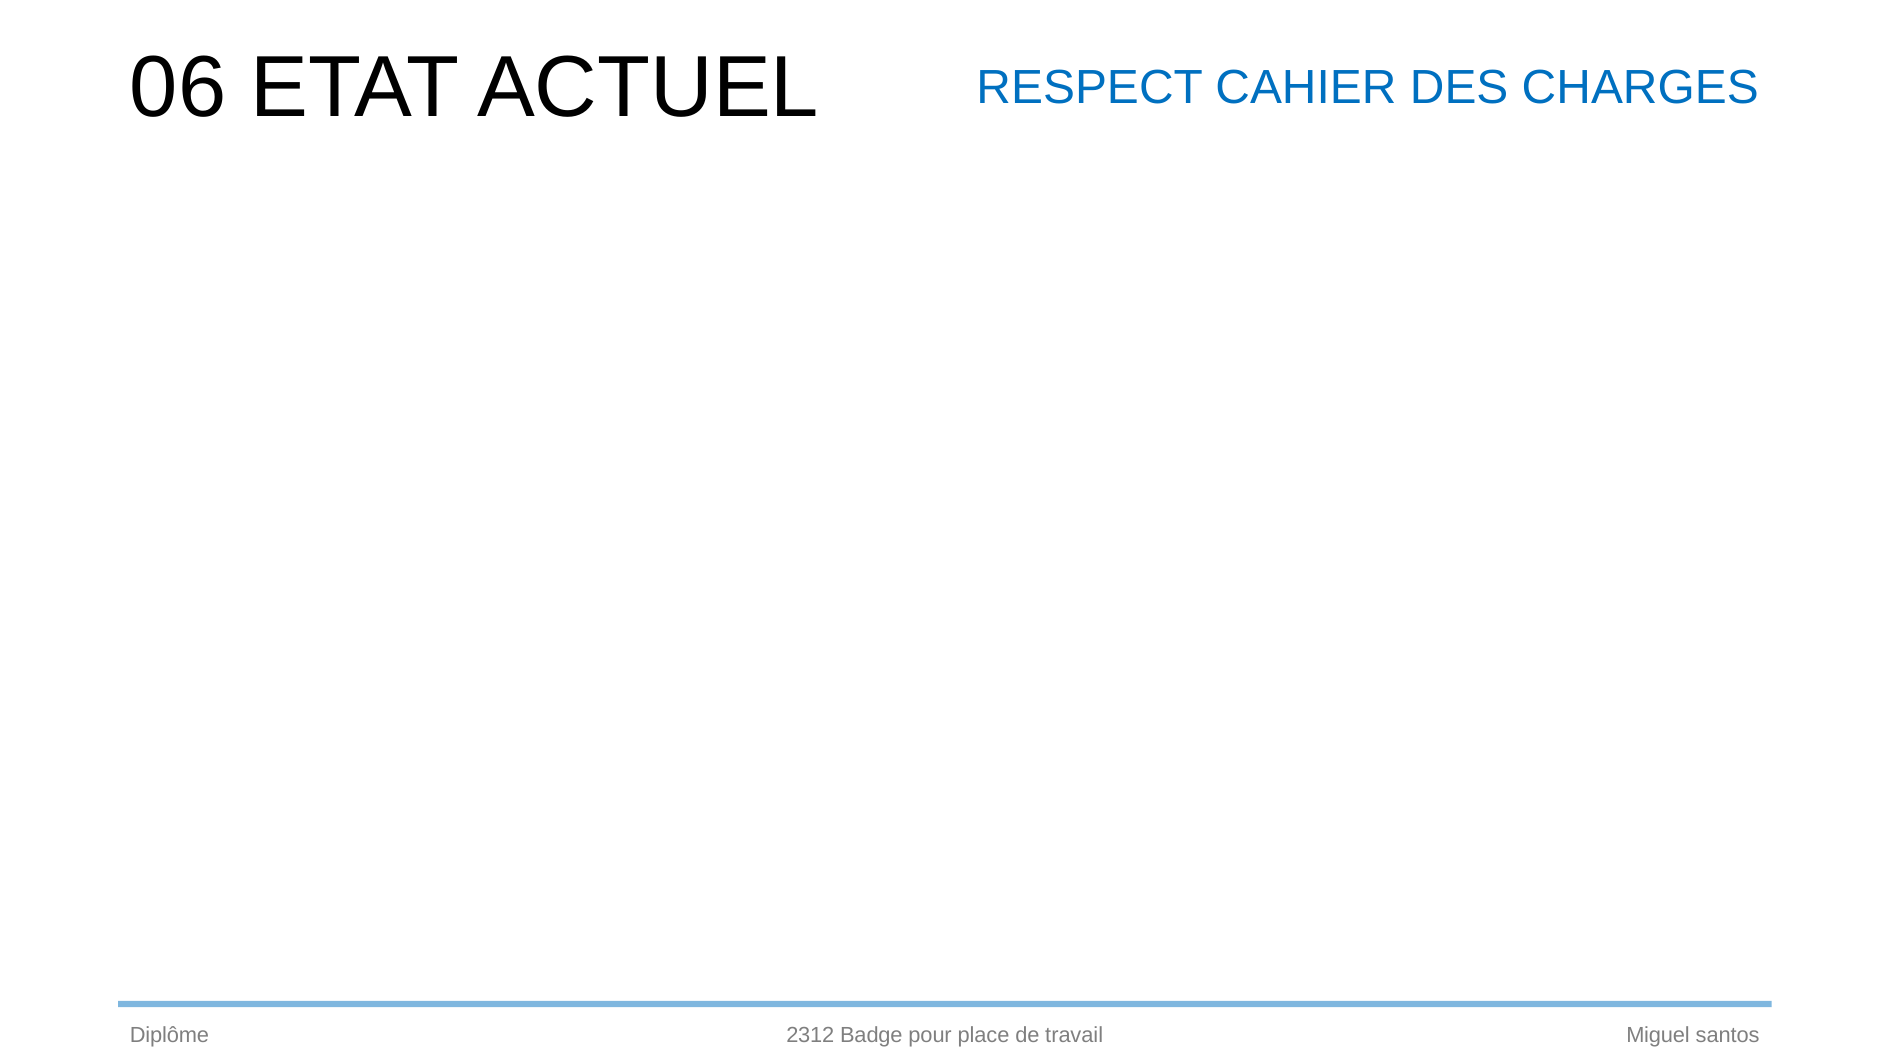

# 06 ETAT ACTUEL
RESPECT CAHIER DES CHARGES
Diplôme
Miguel santos
2312 Badge pour place de travail